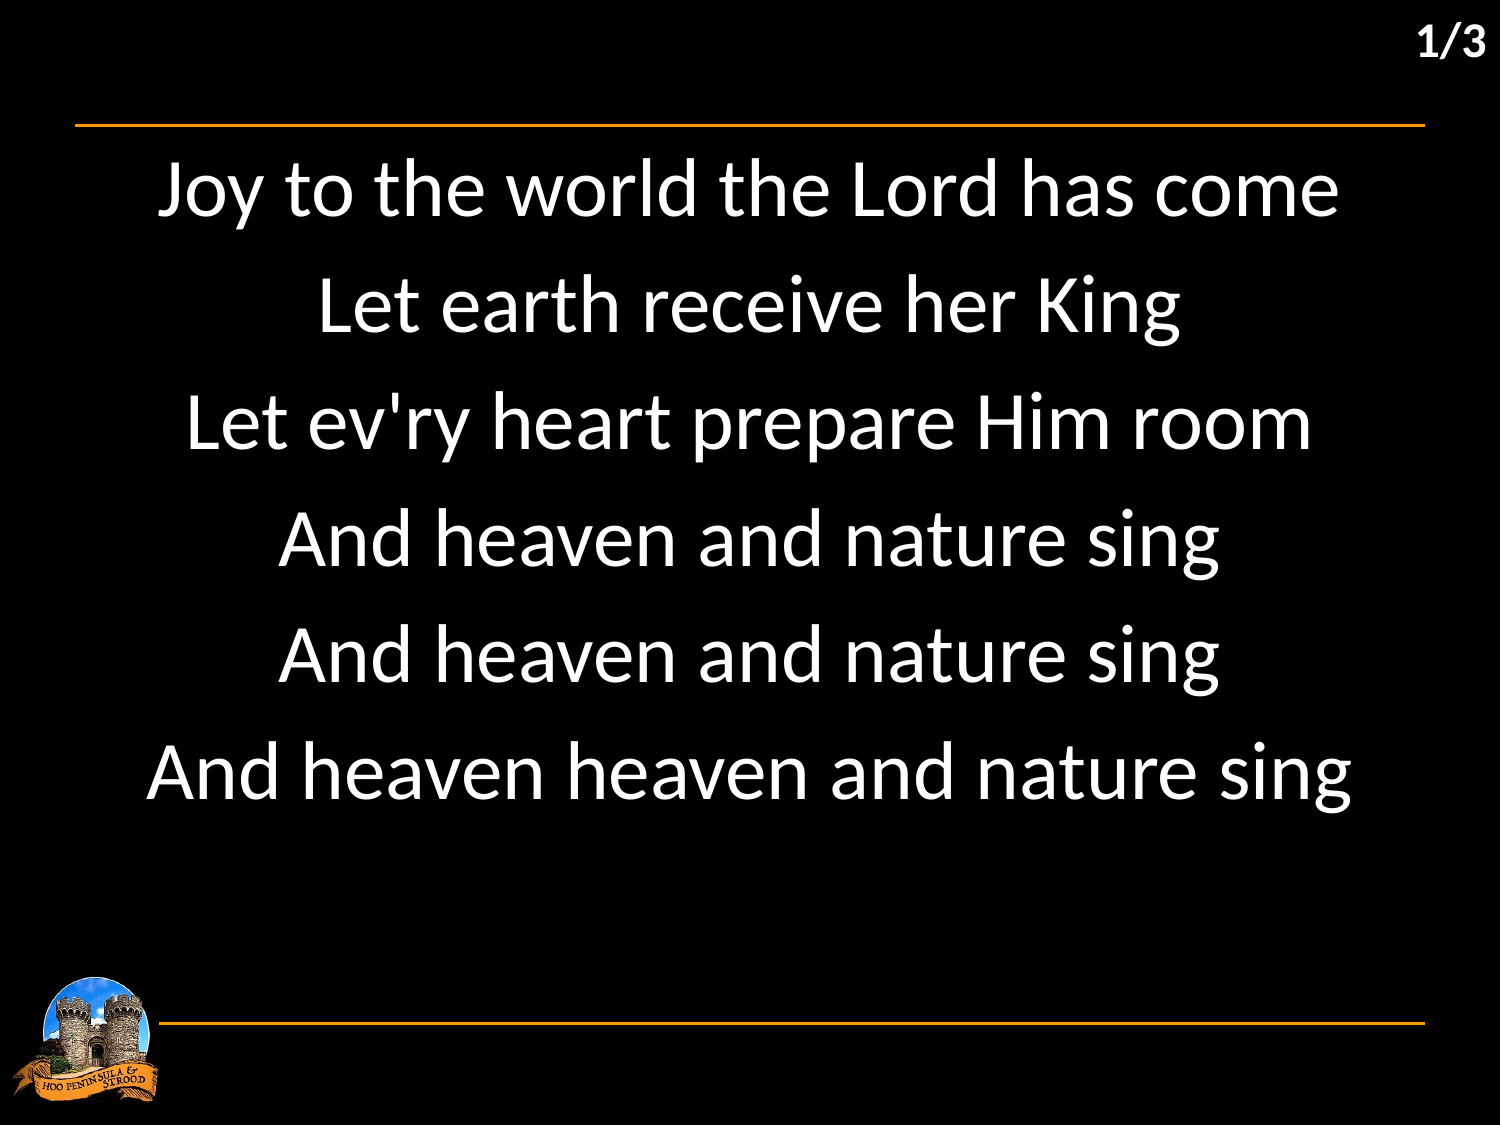

1/3
Joy to the world the Lord has come
Let earth receive her King
Let ev'ry heart prepare Him room
And heaven and nature sing
And heaven and nature sing
And heaven heaven and nature sing